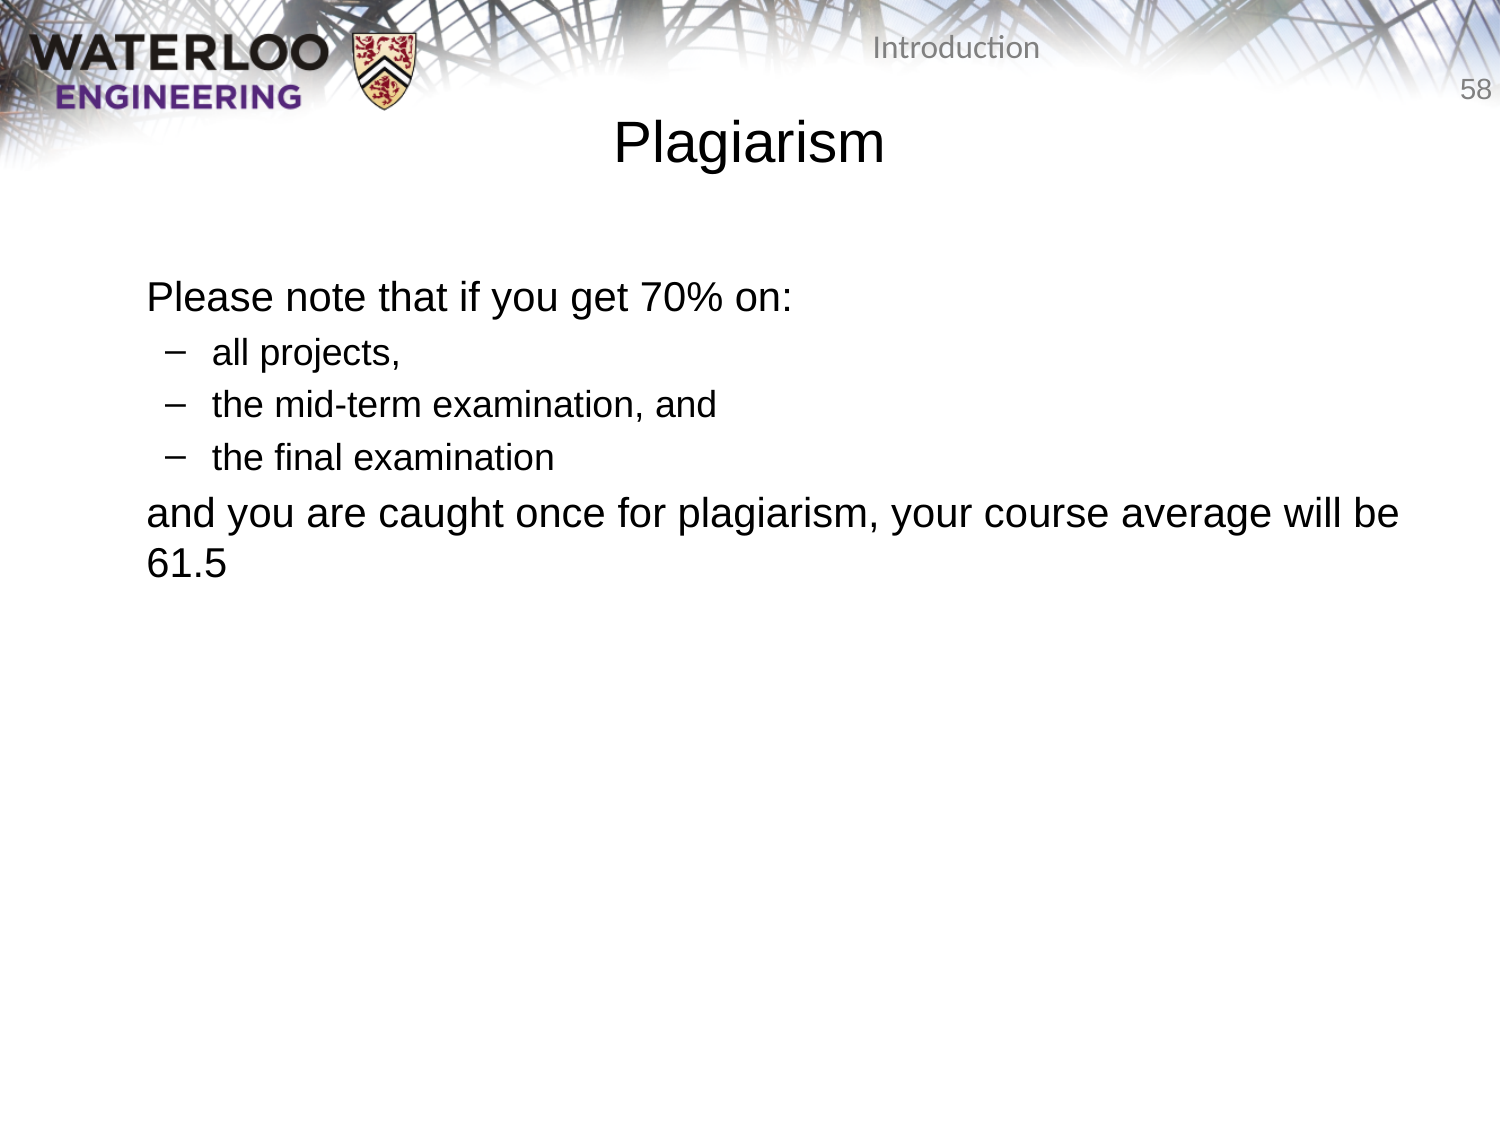

# Plagiarism
Please note that if you get 70% on:
all projects,
the mid-term examination, and
the final examination
	and you are caught once for plagiarism, your course average will be 61.5